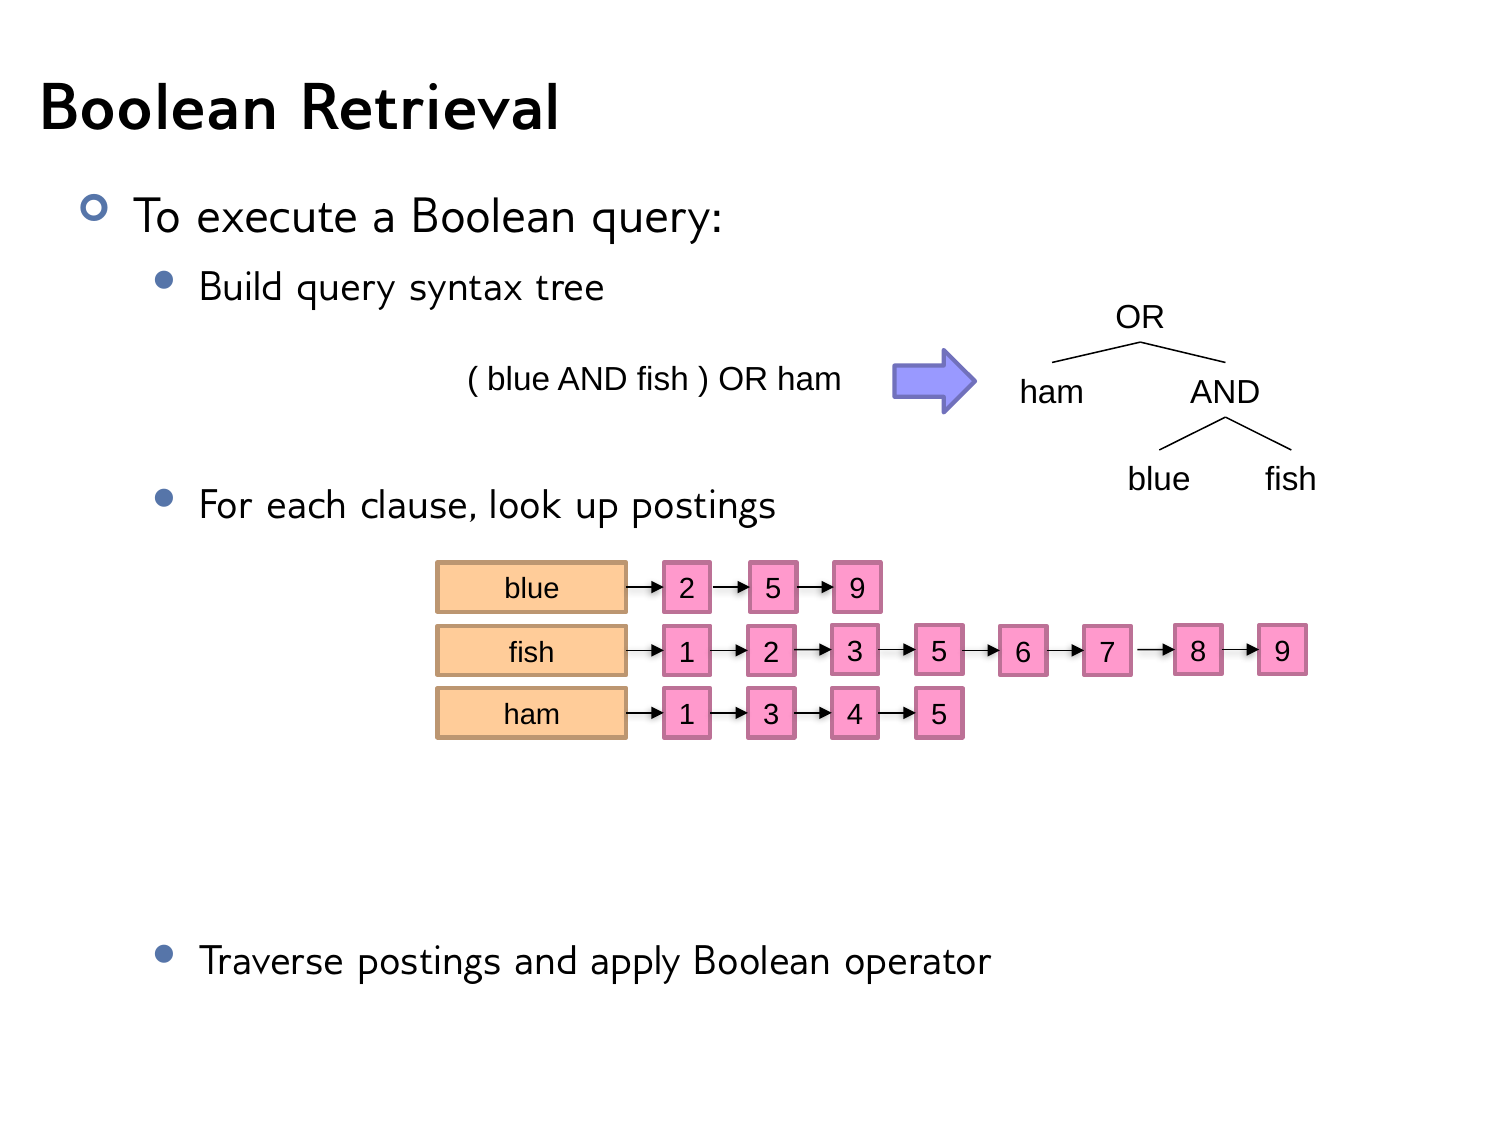

# Boolean Retrieval
To execute a Boolean query:
Build query syntax tree

For each clause, look up postings

Traverse postings and apply Boolean operator
OR
ham
AND
blue
fish
( blue AND fish ) OR ham

blue
2
5
9
3
5
8
9
fish
1
2
6
7
ham
1
3
4
5